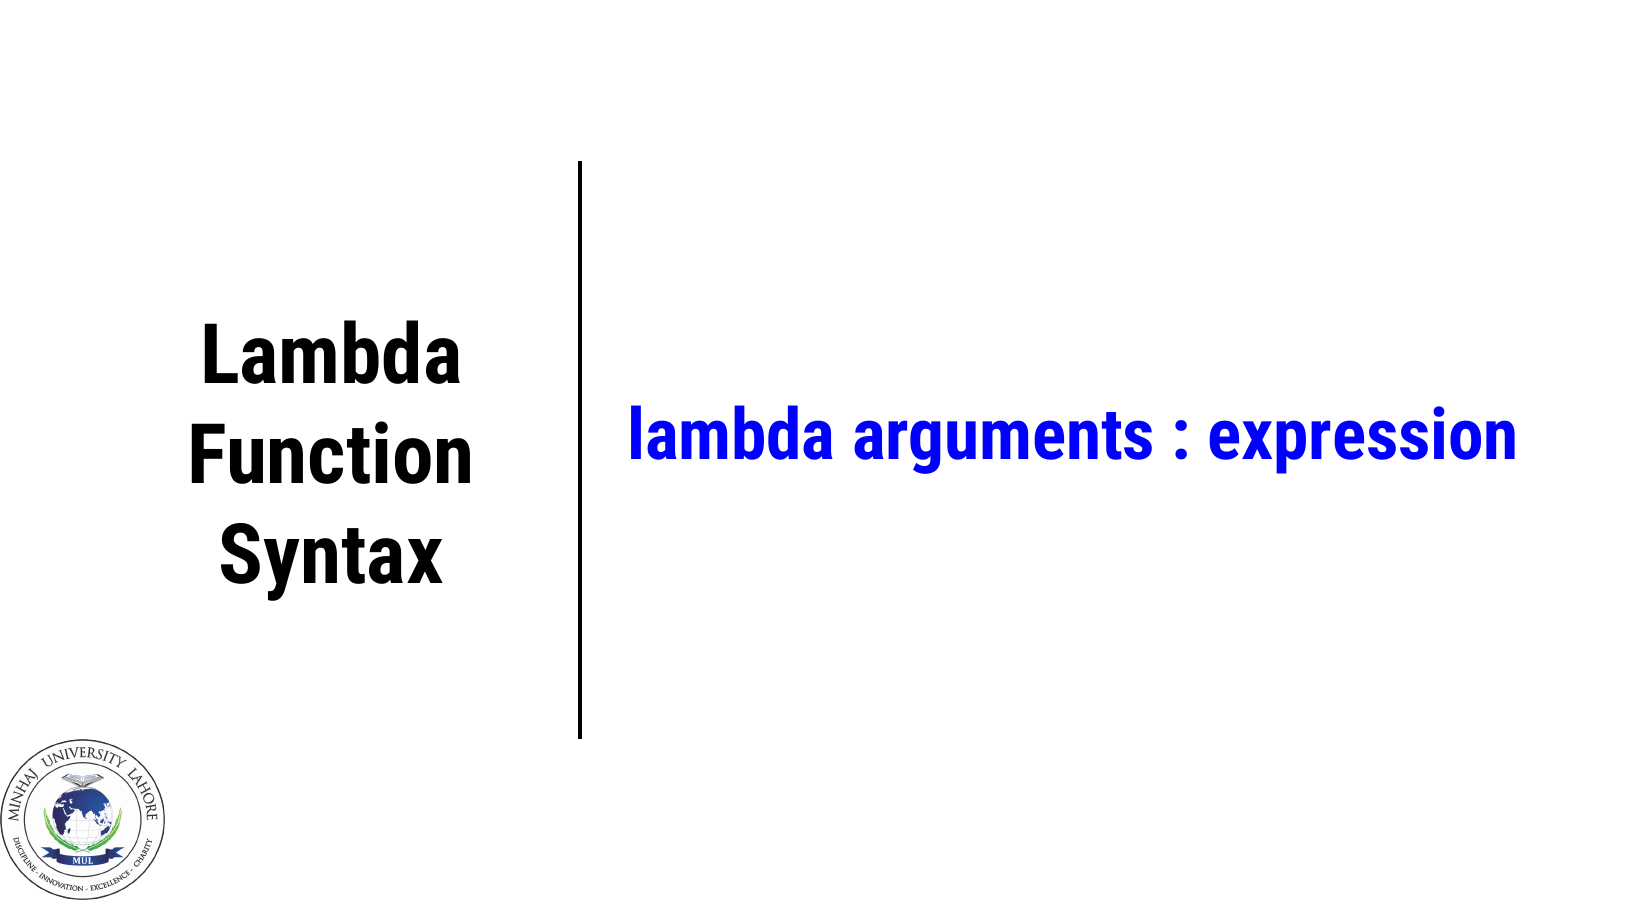

# Lambda Function Syntax
lambda arguments : expression